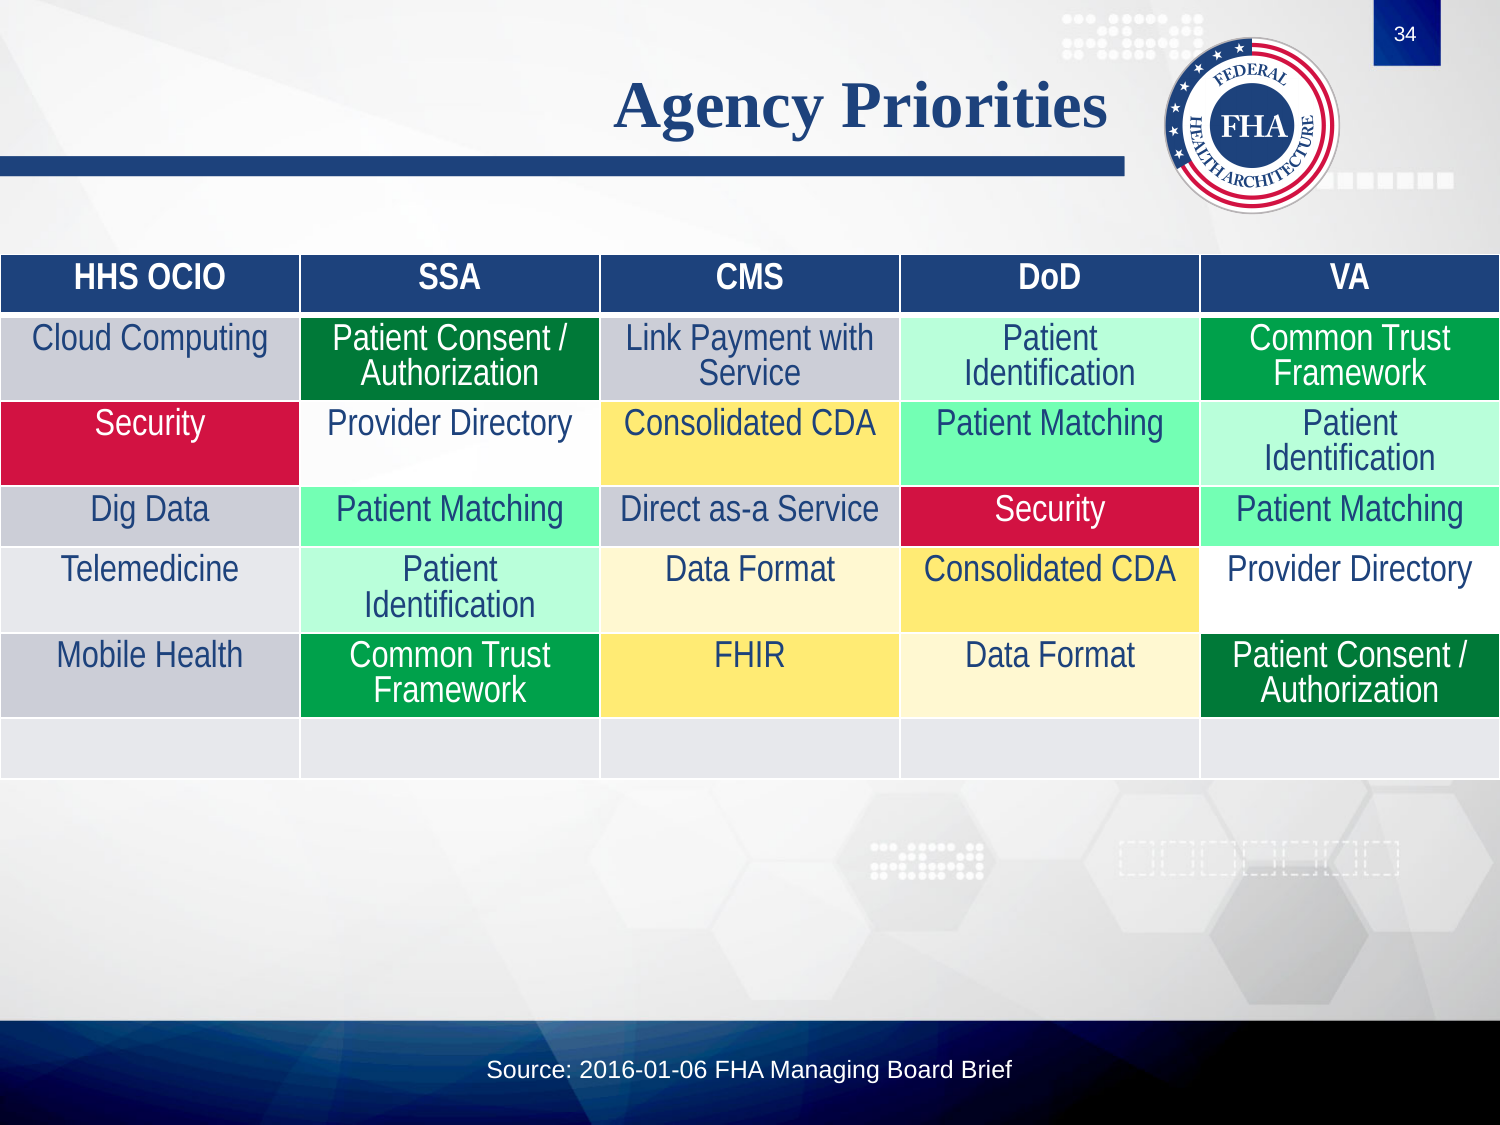

34
# Agency Priorities
| HHS OCIO | SSA | CMS | DoD | VA |
| --- | --- | --- | --- | --- |
| Cloud Computing | Patient Consent / Authorization | Link Payment with Service | Patient Identification | Common Trust Framework |
| Security | Provider Directory | Consolidated CDA | Patient Matching | Patient Identification |
| Dig Data | Patient Matching | Direct as-a Service | Security | Patient Matching |
| Telemedicine | Patient Identification | Data Format | Consolidated CDA | Provider Directory |
| Mobile Health | Common Trust Framework | FHIR | Data Format | Patient Consent / Authorization |
|  |  |  |  |  |
Source: 2016-01-06 FHA Managing Board Brief